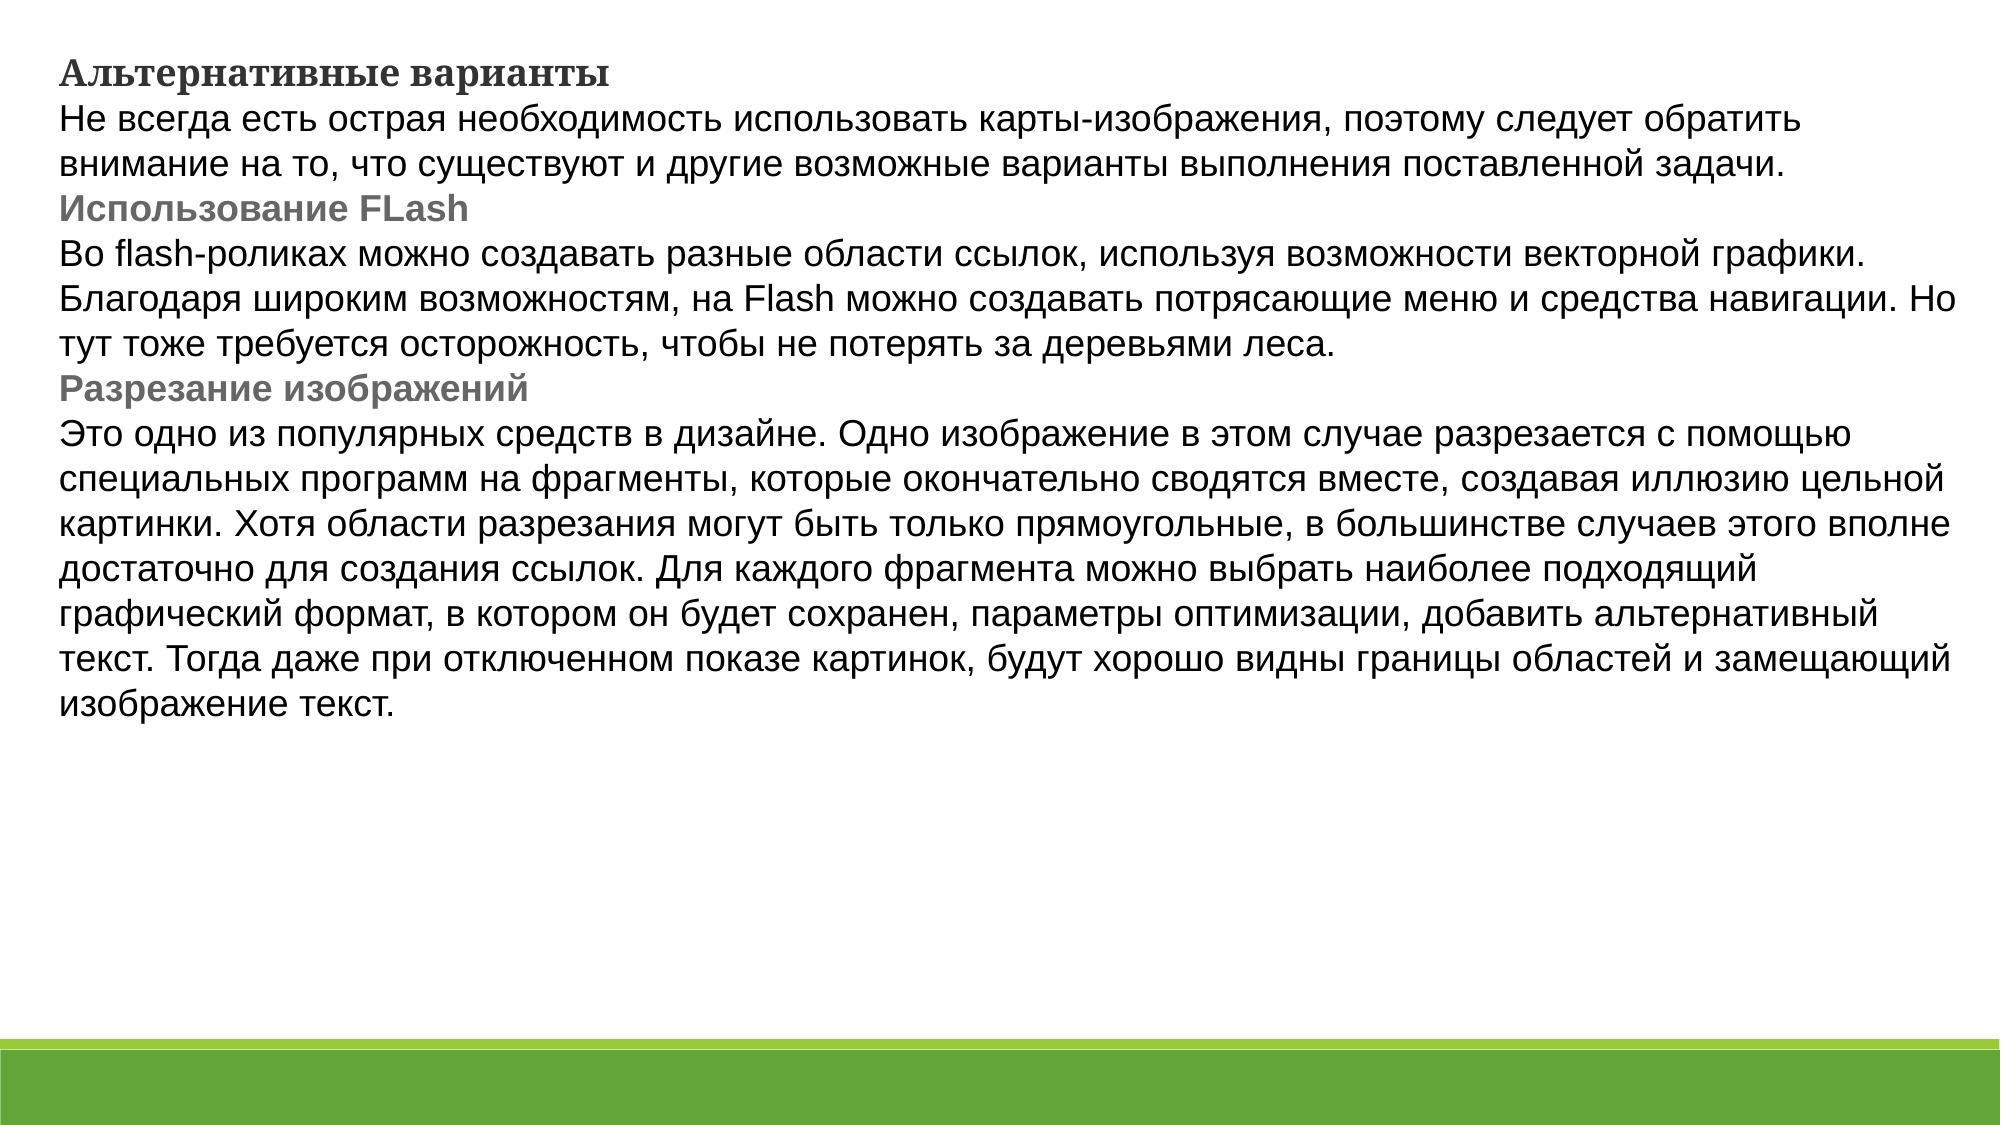

Альтернативные варианты
Не всегда есть острая необходимость использовать карты-изображения, поэтому следует обратить внимание на то, что существуют и другие возможные варианты выполнения поставленной задачи.
Использование FLash
Во flash-роликах можно создавать разные области ссылок, используя возможности векторной графики. Благодаря широким возможностям, на Flash можно создавать потрясающие меню и средства навигации. Но тут тоже требуется осторожность, чтобы не потерять за деревьями леса.
Разрезание изображений
Это одно из популярных средств в дизайне. Одно изображение в этом случае разрезается с помощью специальных программ на фрагменты, которые окончательно сводятся вместе, создавая иллюзию цельной картинки. Хотя области разрезания могут быть только прямоугольные, в большинстве случаев этого вполне достаточно для создания ссылок. Для каждого фрагмента можно выбрать наиболее подходящий графический формат, в котором он будет сохранен, параметры оптимизации, добавить альтернативный текст. Тогда даже при отключенном показе картинок, будут хорошо видны границы областей и замещающий изображение текст.